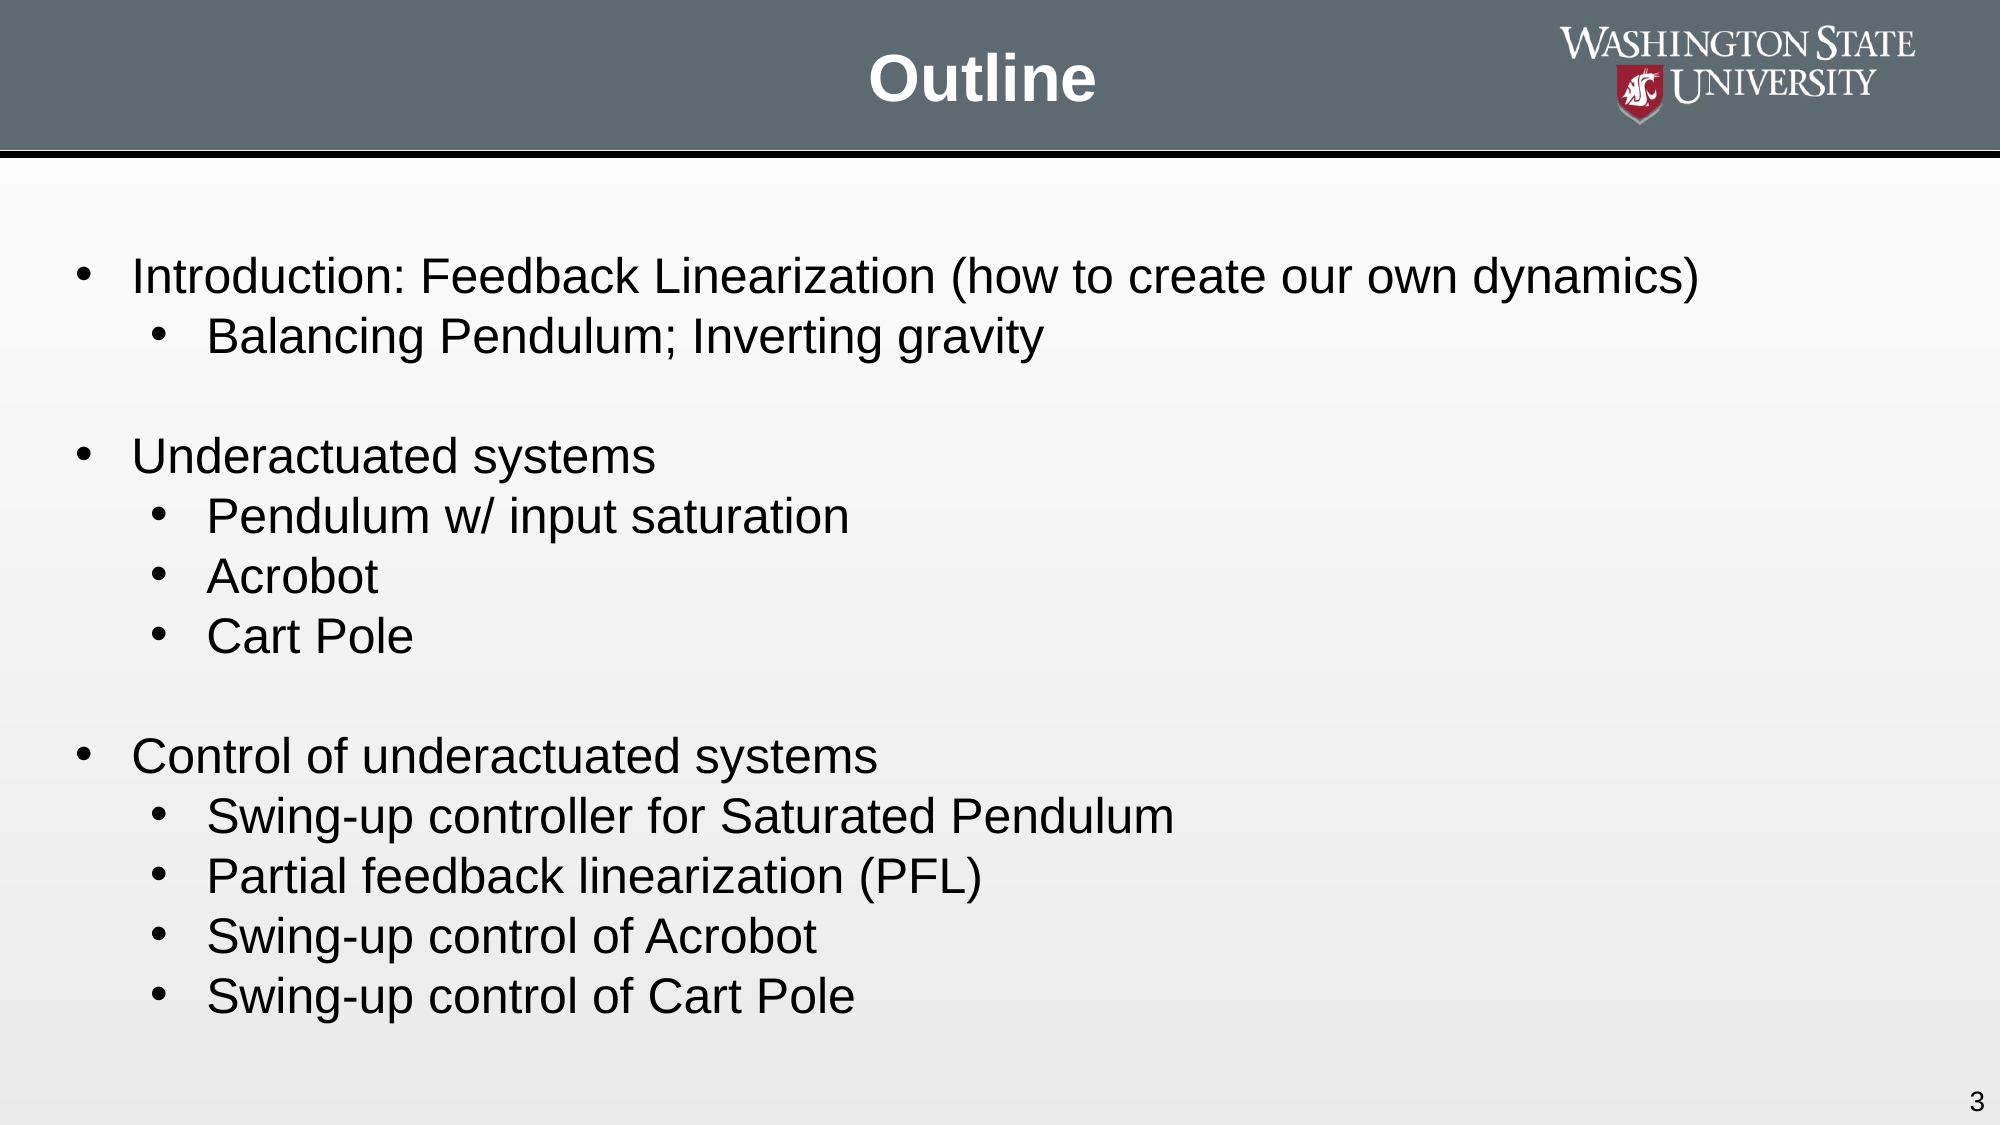

# Outline
Introduction: Feedback Linearization (how to create our own dynamics)
Balancing Pendulum; Inverting gravity

Underactuated systems
Pendulum w/ input saturation
Acrobot
Cart Pole

Control of underactuated systems
Swing-up controller for Saturated Pendulum
Partial feedback linearization (PFL)
Swing-up control of Acrobot
Swing-up control of Cart Pole
3